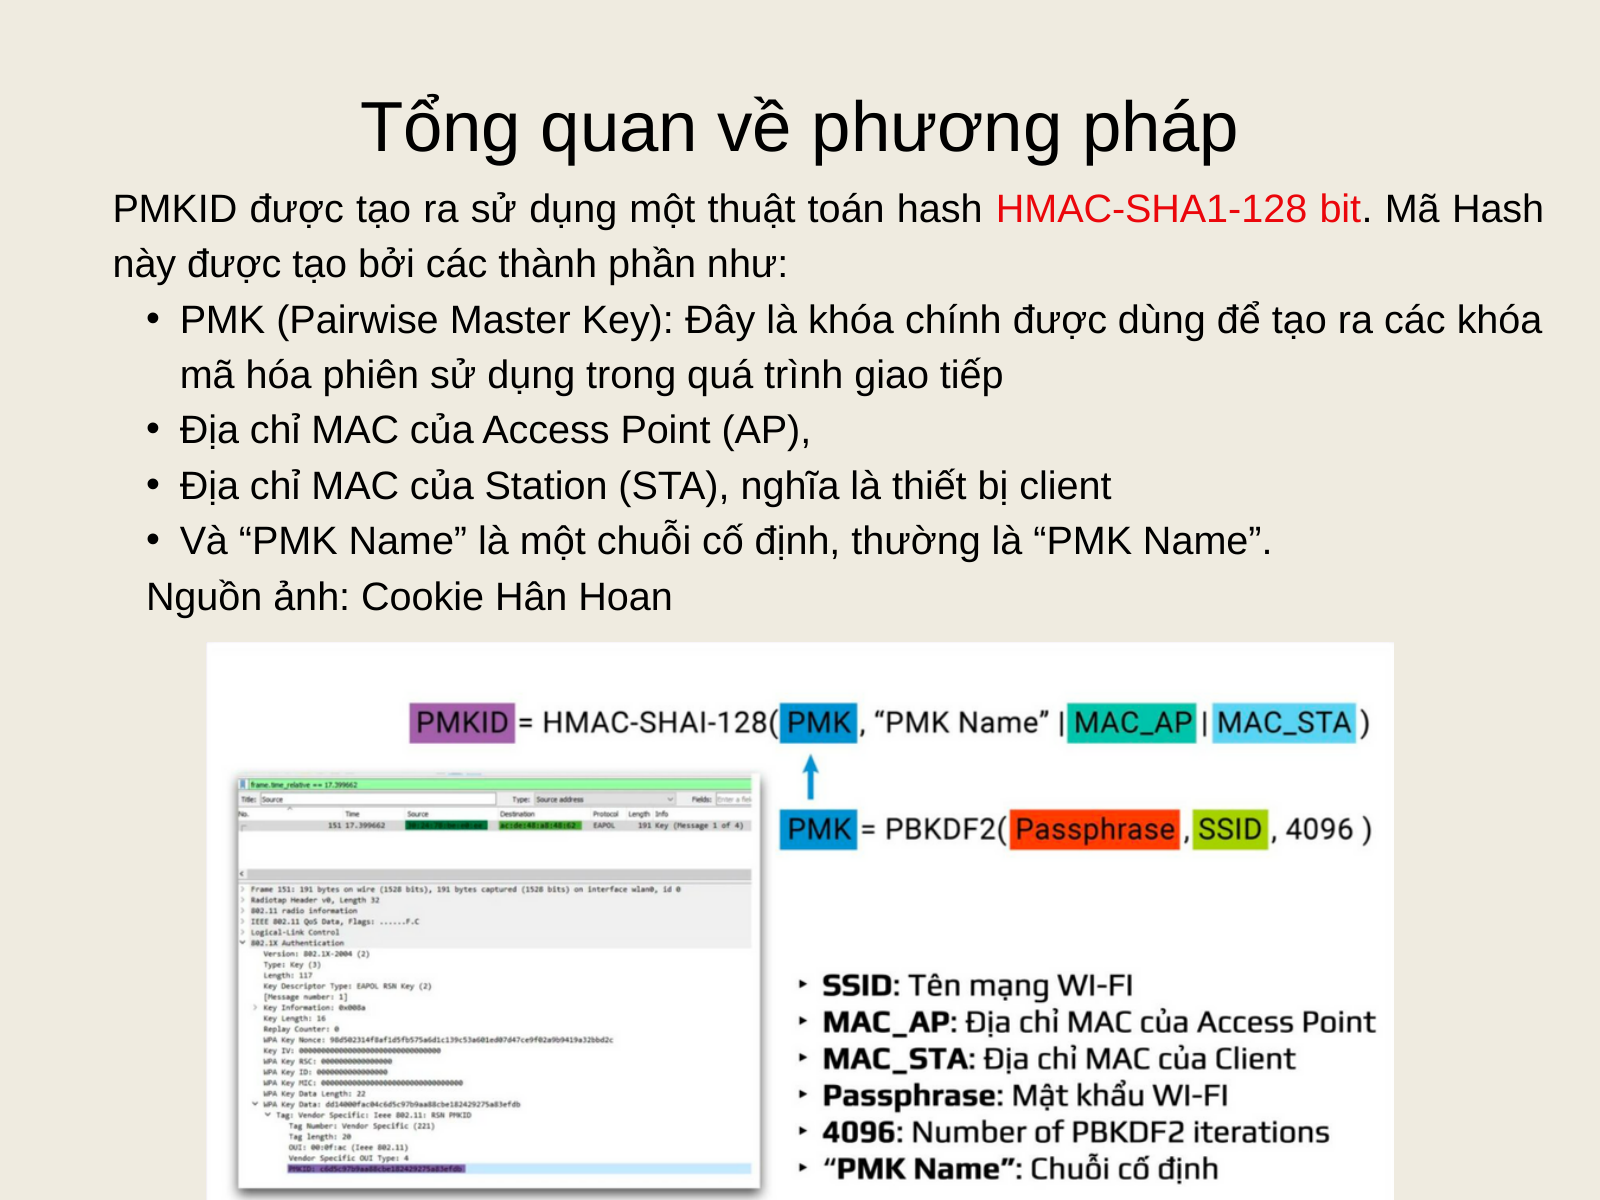

Tổng quan về phương pháp
PMKID được tạo ra sử dụng một thuật toán hash HMAC-SHA1-128 bit. Mã Hash này được tạo bởi các thành phần như:
PMK (Pairwise Master Key): Đây là khóa chính được dùng để tạo ra các khóa mã hóa phiên sử dụng trong quá trình giao tiếp
Địa chỉ MAC của Access Point (AP),
Địa chỉ MAC của Station (STA), nghĩa là thiết bị client
Và “PMK Name” là một chuỗi cố định, thường là “PMK Name”.
Nguồn ảnh: Cookie Hân Hoan